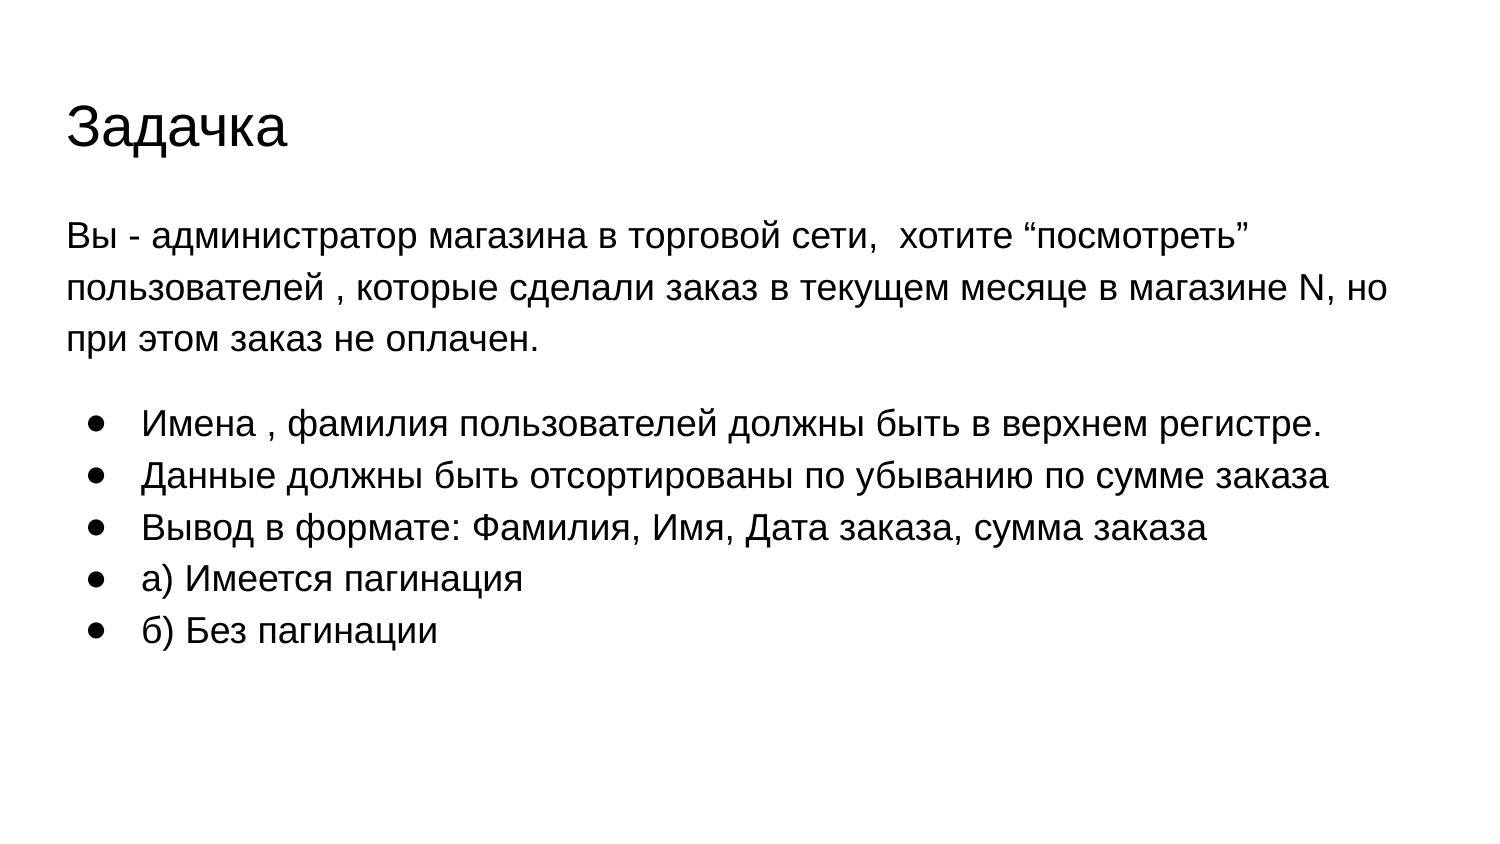

# Задачка
Вы - администратор магазина в торговой сети,  хотите “посмотреть” пользователей , которые сделали заказ в текущем месяце в магазине N, но при этом заказ не оплачен.
Имена , фамилия пользователей должны быть в верхнем регистре.
Данные должны быть отсортированы по убыванию по сумме заказа
Вывод в формате: Фамилия, Имя, Дата заказа, сумма заказа
а) Имеется пагинация
б) Без пагинации